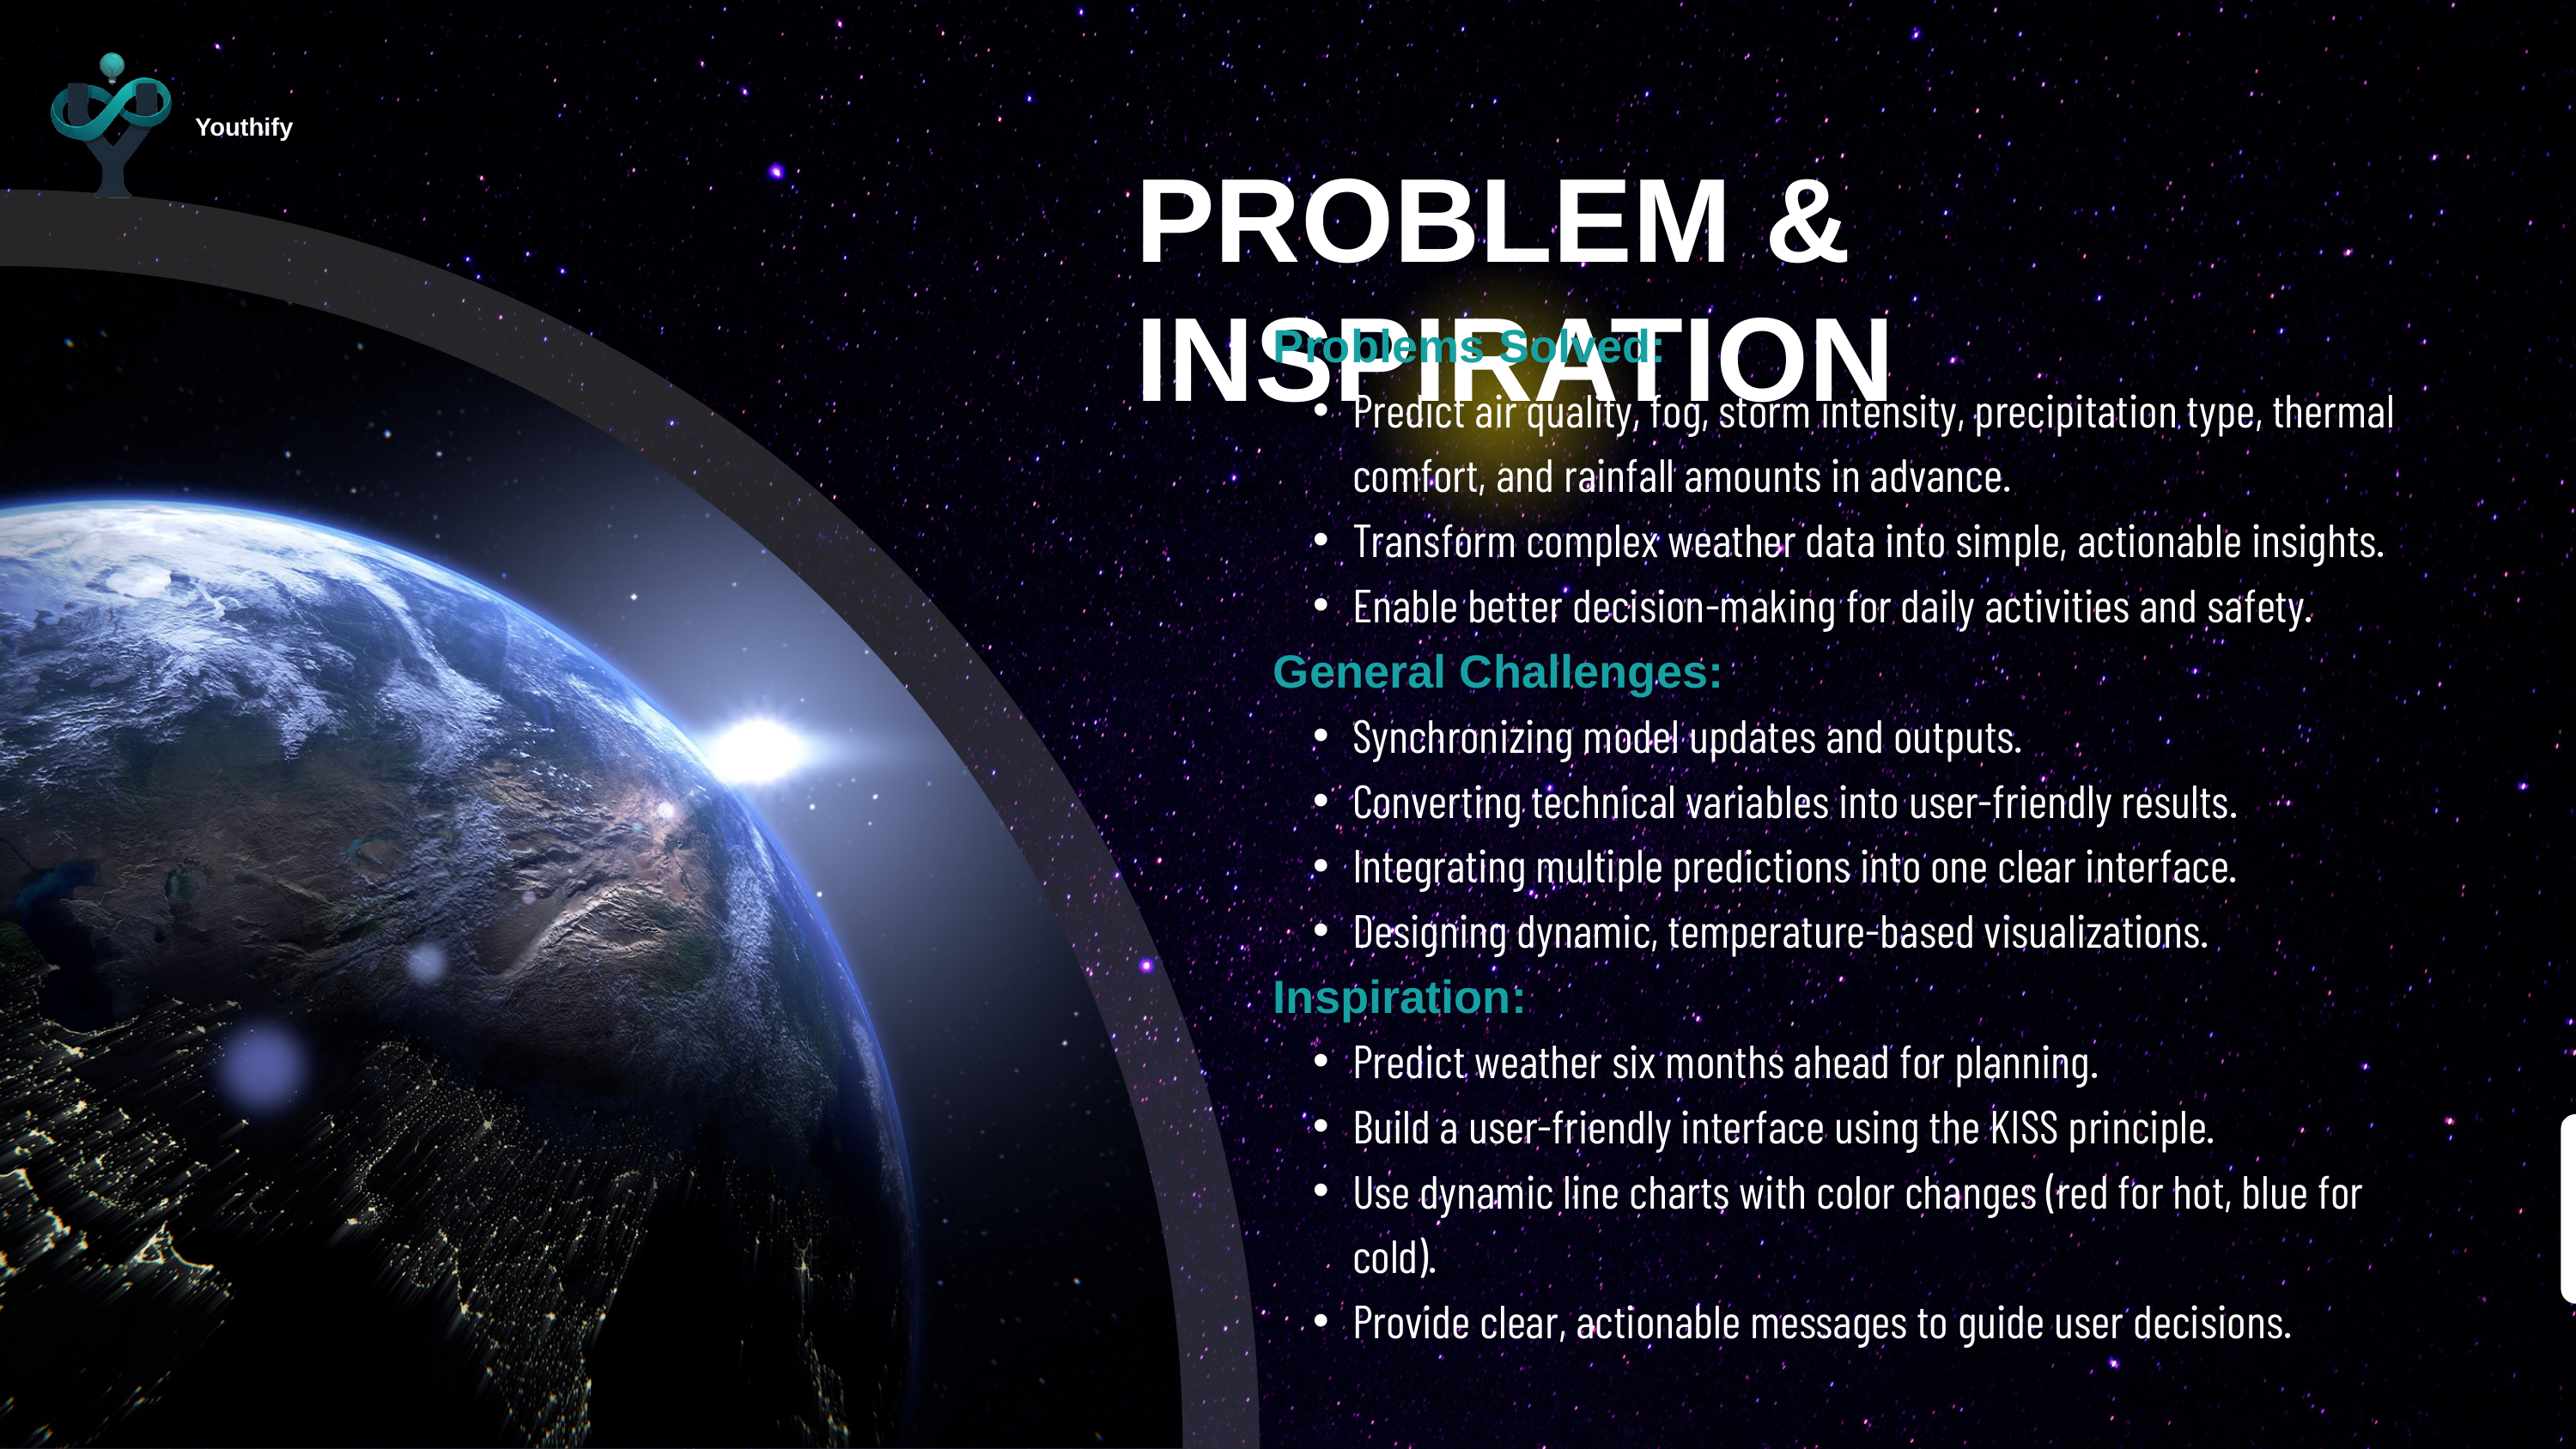

Youthify
PROBLEM & INSPIRATION

Problems Solved:
Predict air quality, fog, storm intensity, precipitation type, thermal comfort, and rainfall amounts in advance.
Transform complex weather data into simple, actionable insights.
Enable better decision-making for daily activities and safety.
General Challenges:
Synchronizing model updates and outputs.
Converting technical variables into user-friendly results.
Integrating multiple predictions into one clear interface.
Designing dynamic, temperature-based visualizations.
Inspiration:
Predict weather six months ahead for planning.
Build a user-friendly interface using the KISS principle.
Use dynamic line charts with color changes (red for hot, blue for cold).
Provide clear, actionable messages to guide user decisions.